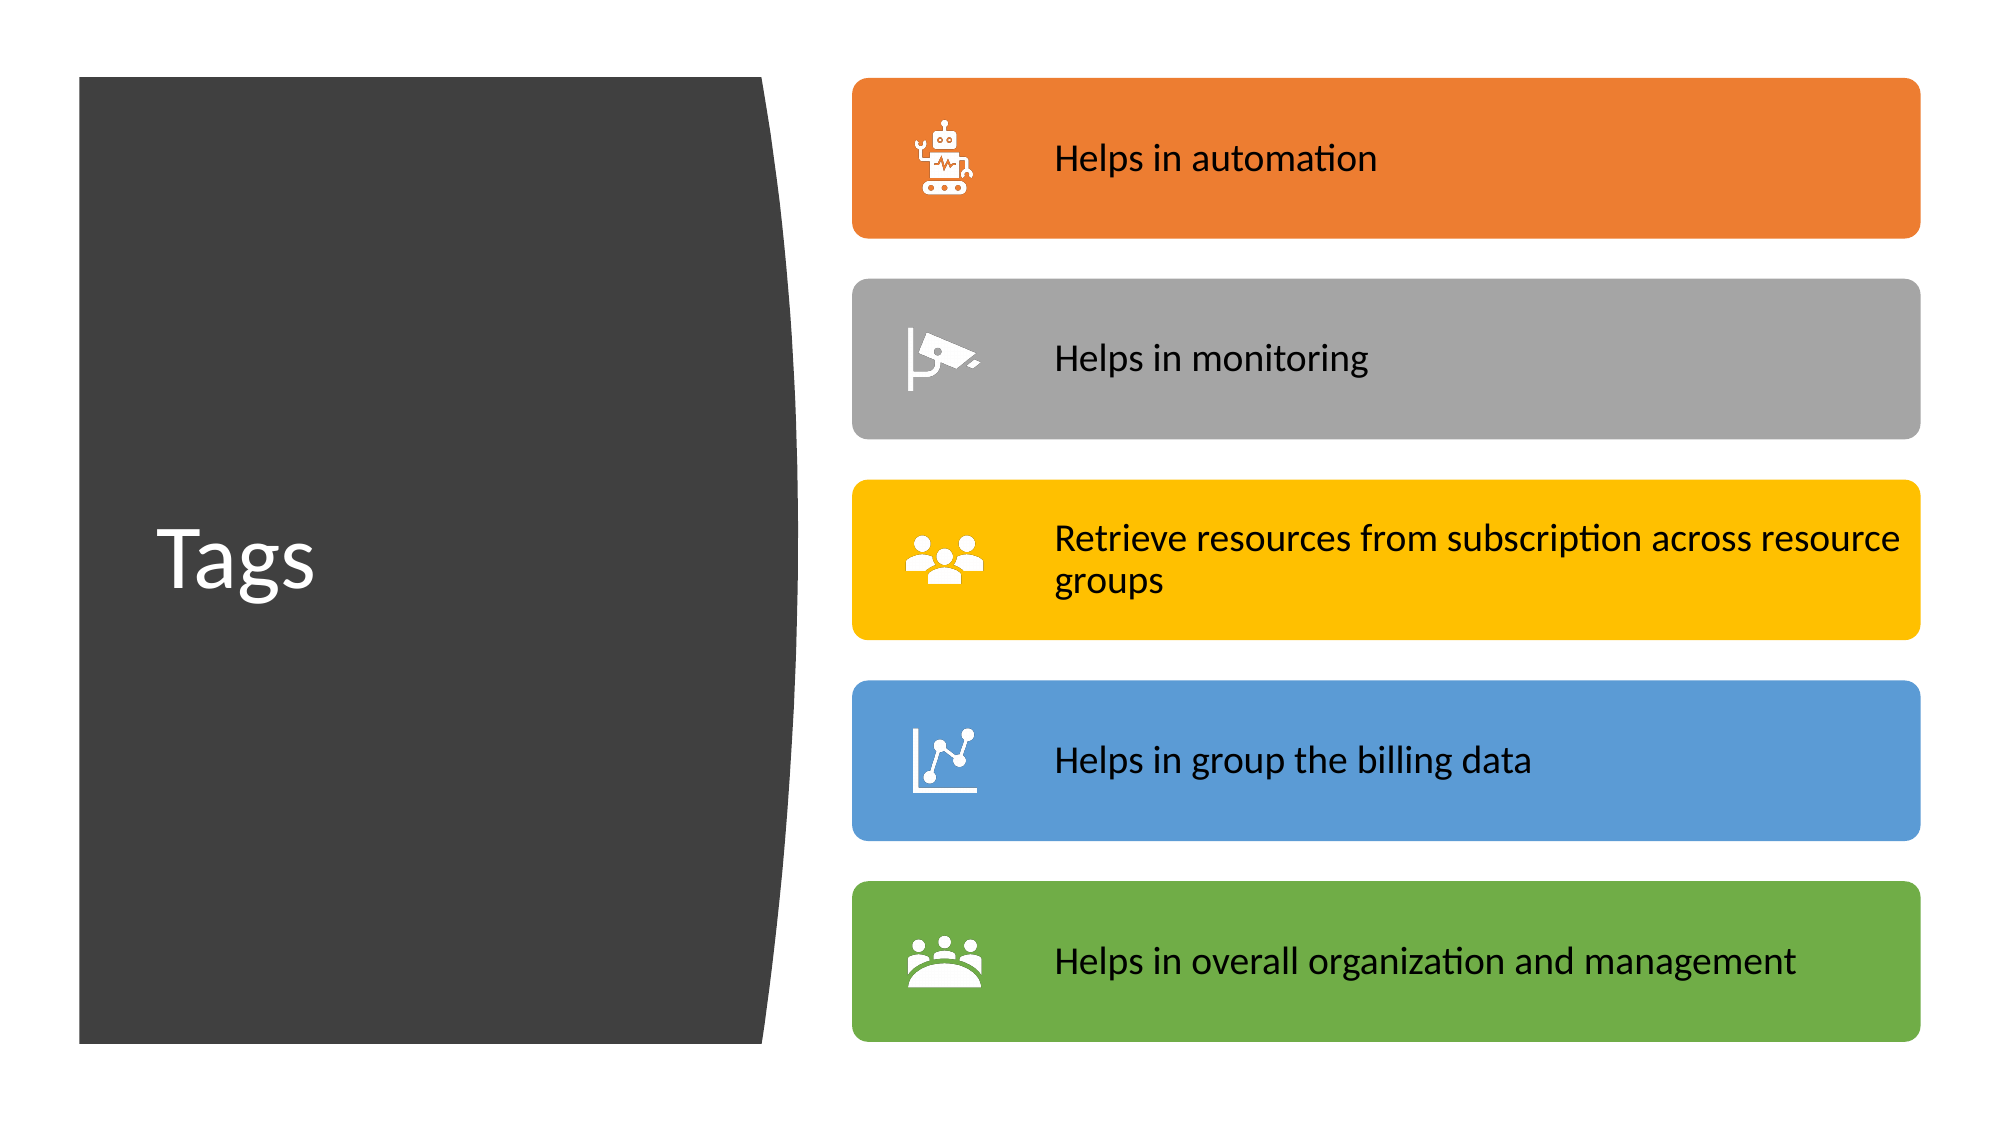

Helps in automation
Helps in monitoring
Retrieve resources from subscription across resource groups
Helps in group the billing data
Helps in overall organization and management

# Tags